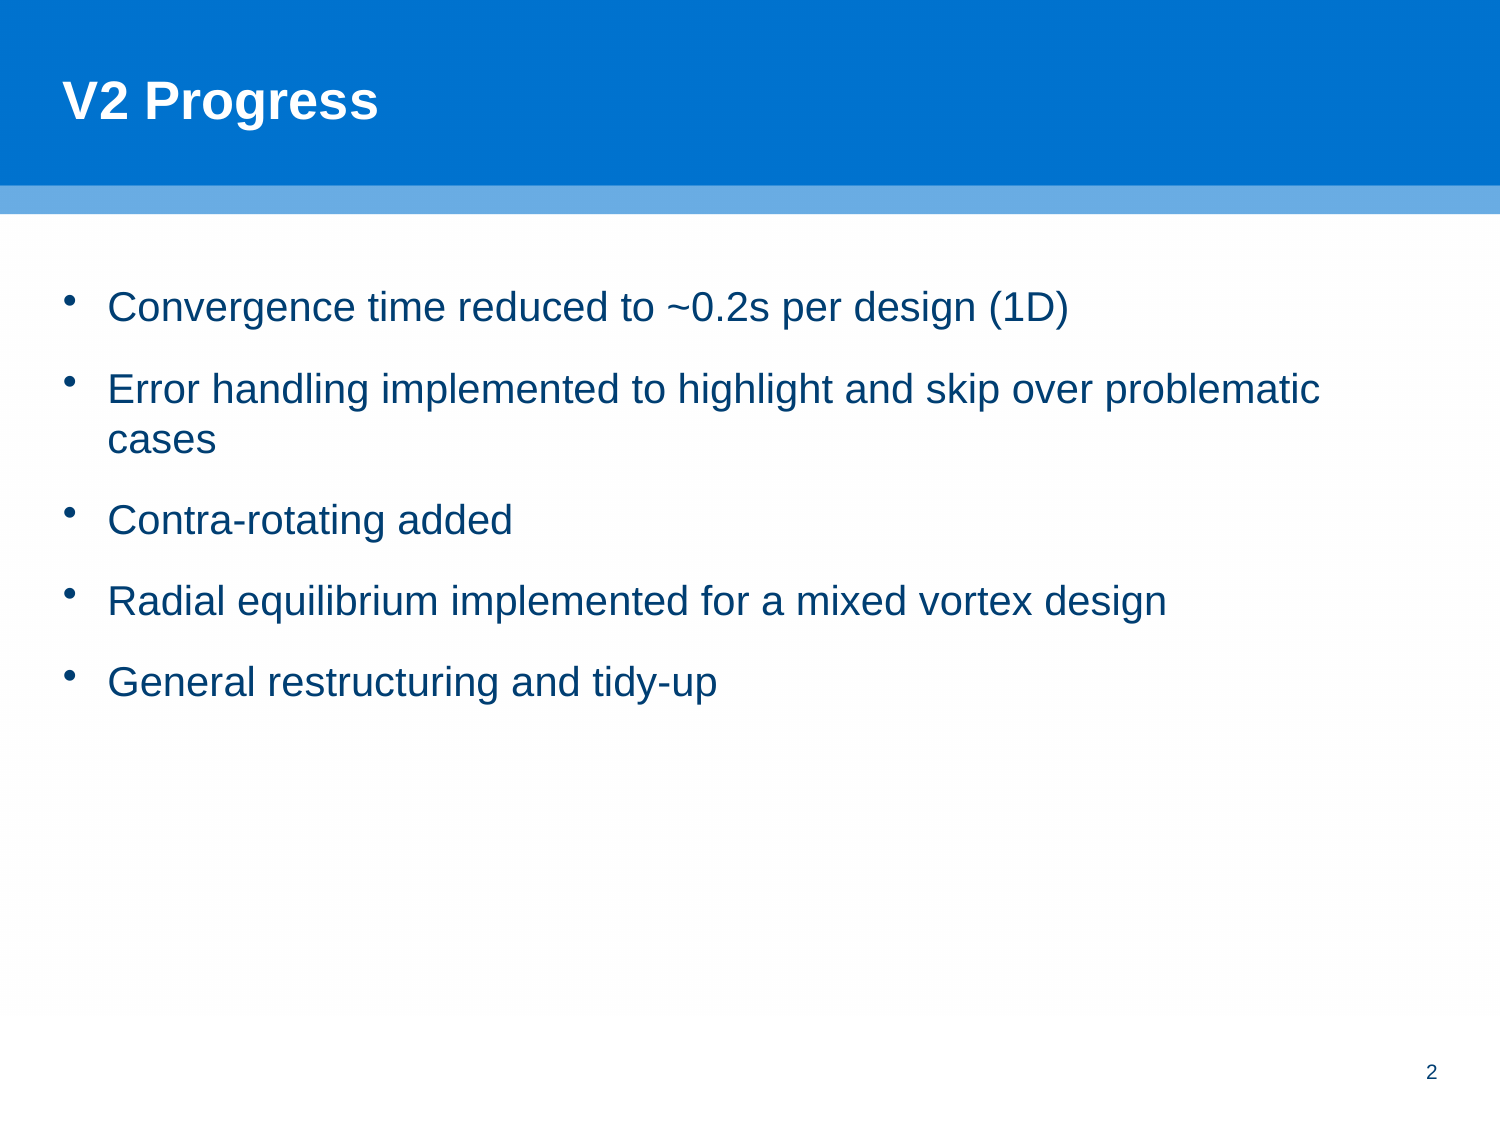

# V2 Progress
Convergence time reduced to ~0.2s per design (1D)
Error handling implemented to highlight and skip over problematic cases
Contra-rotating added
Radial equilibrium implemented for a mixed vortex design
General restructuring and tidy-up

2